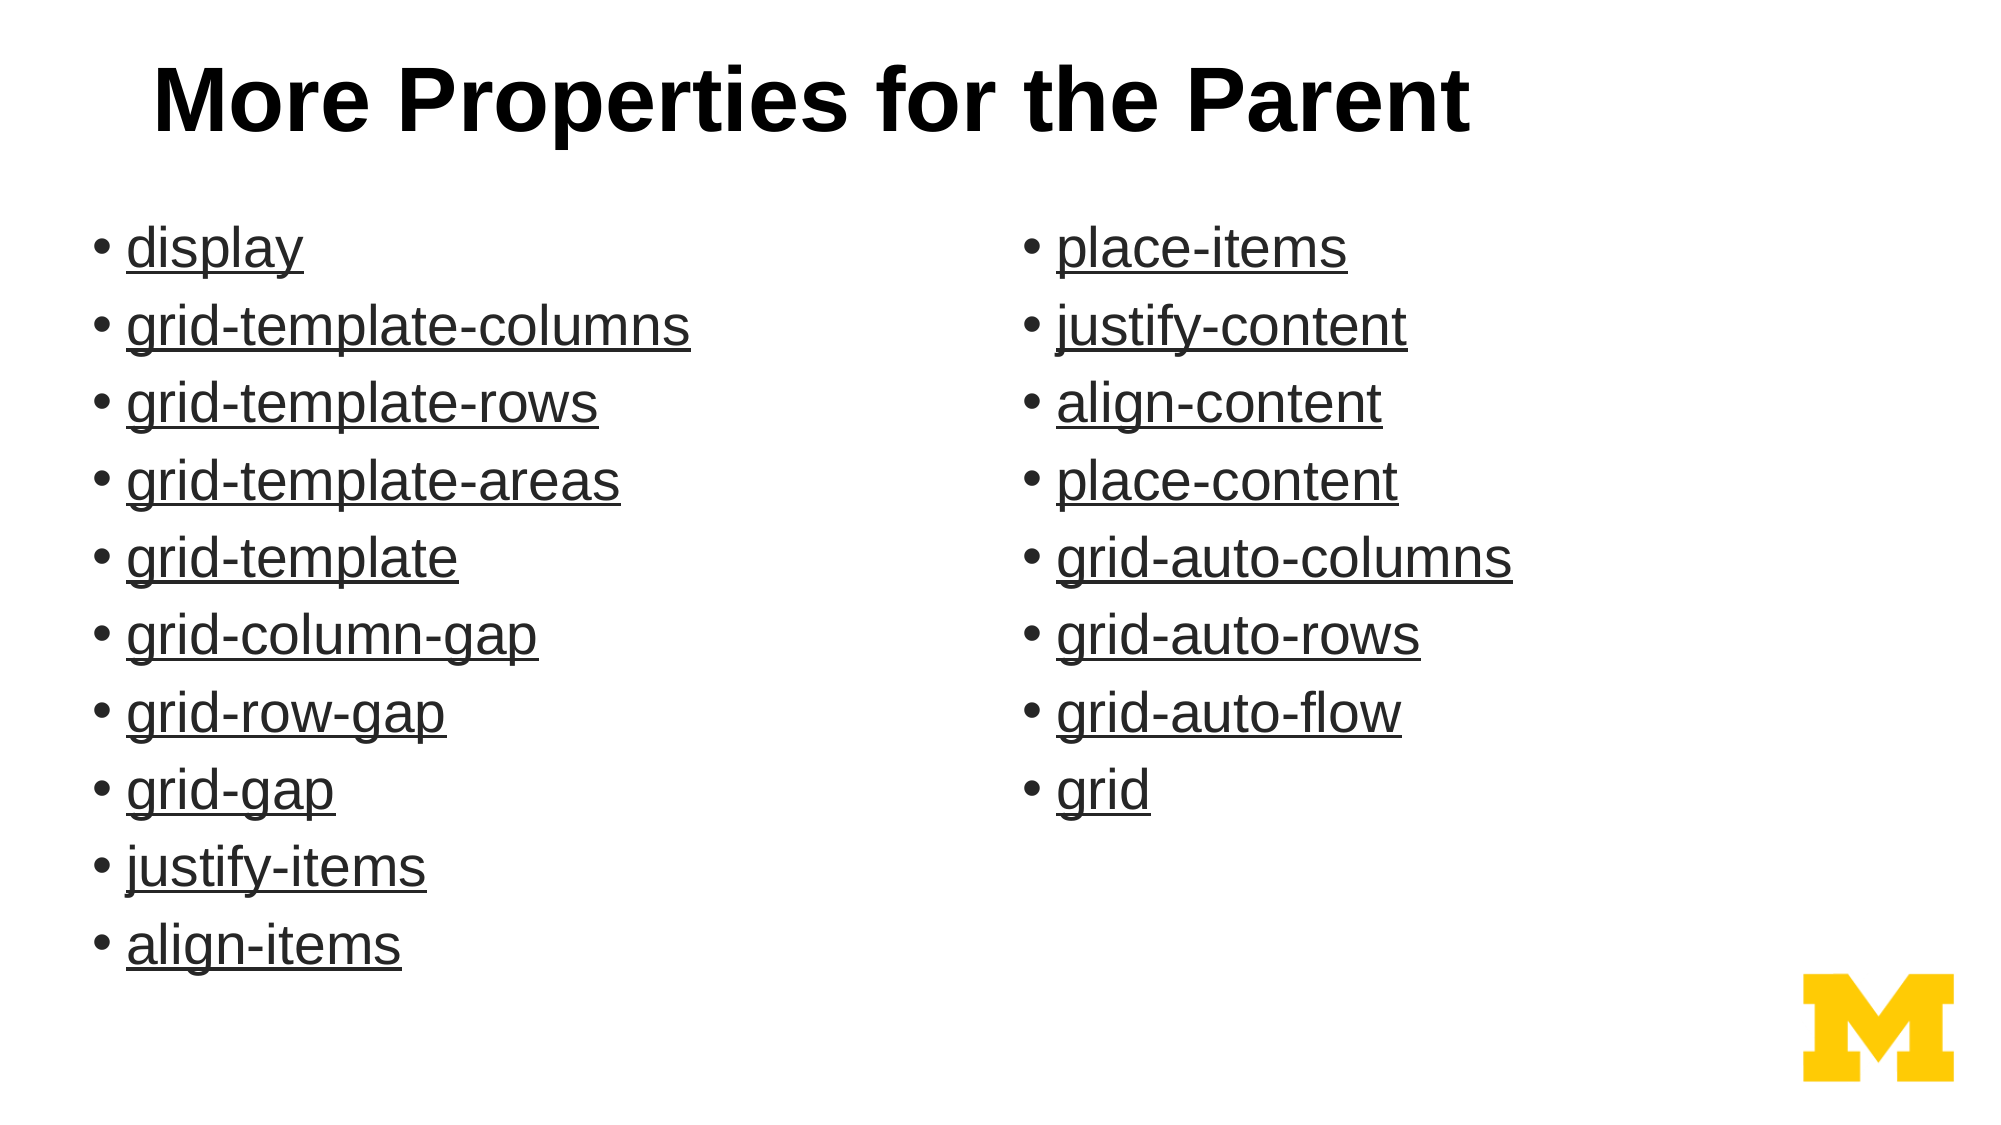

# More Properties for the Parent
display
grid-template-columns
grid-template-rows
grid-template-areas
grid-template
grid-column-gap
grid-row-gap
grid-gap
justify-items
align-items
place-items
justify-content
align-content
place-content
grid-auto-columns
grid-auto-rows
grid-auto-flow
grid